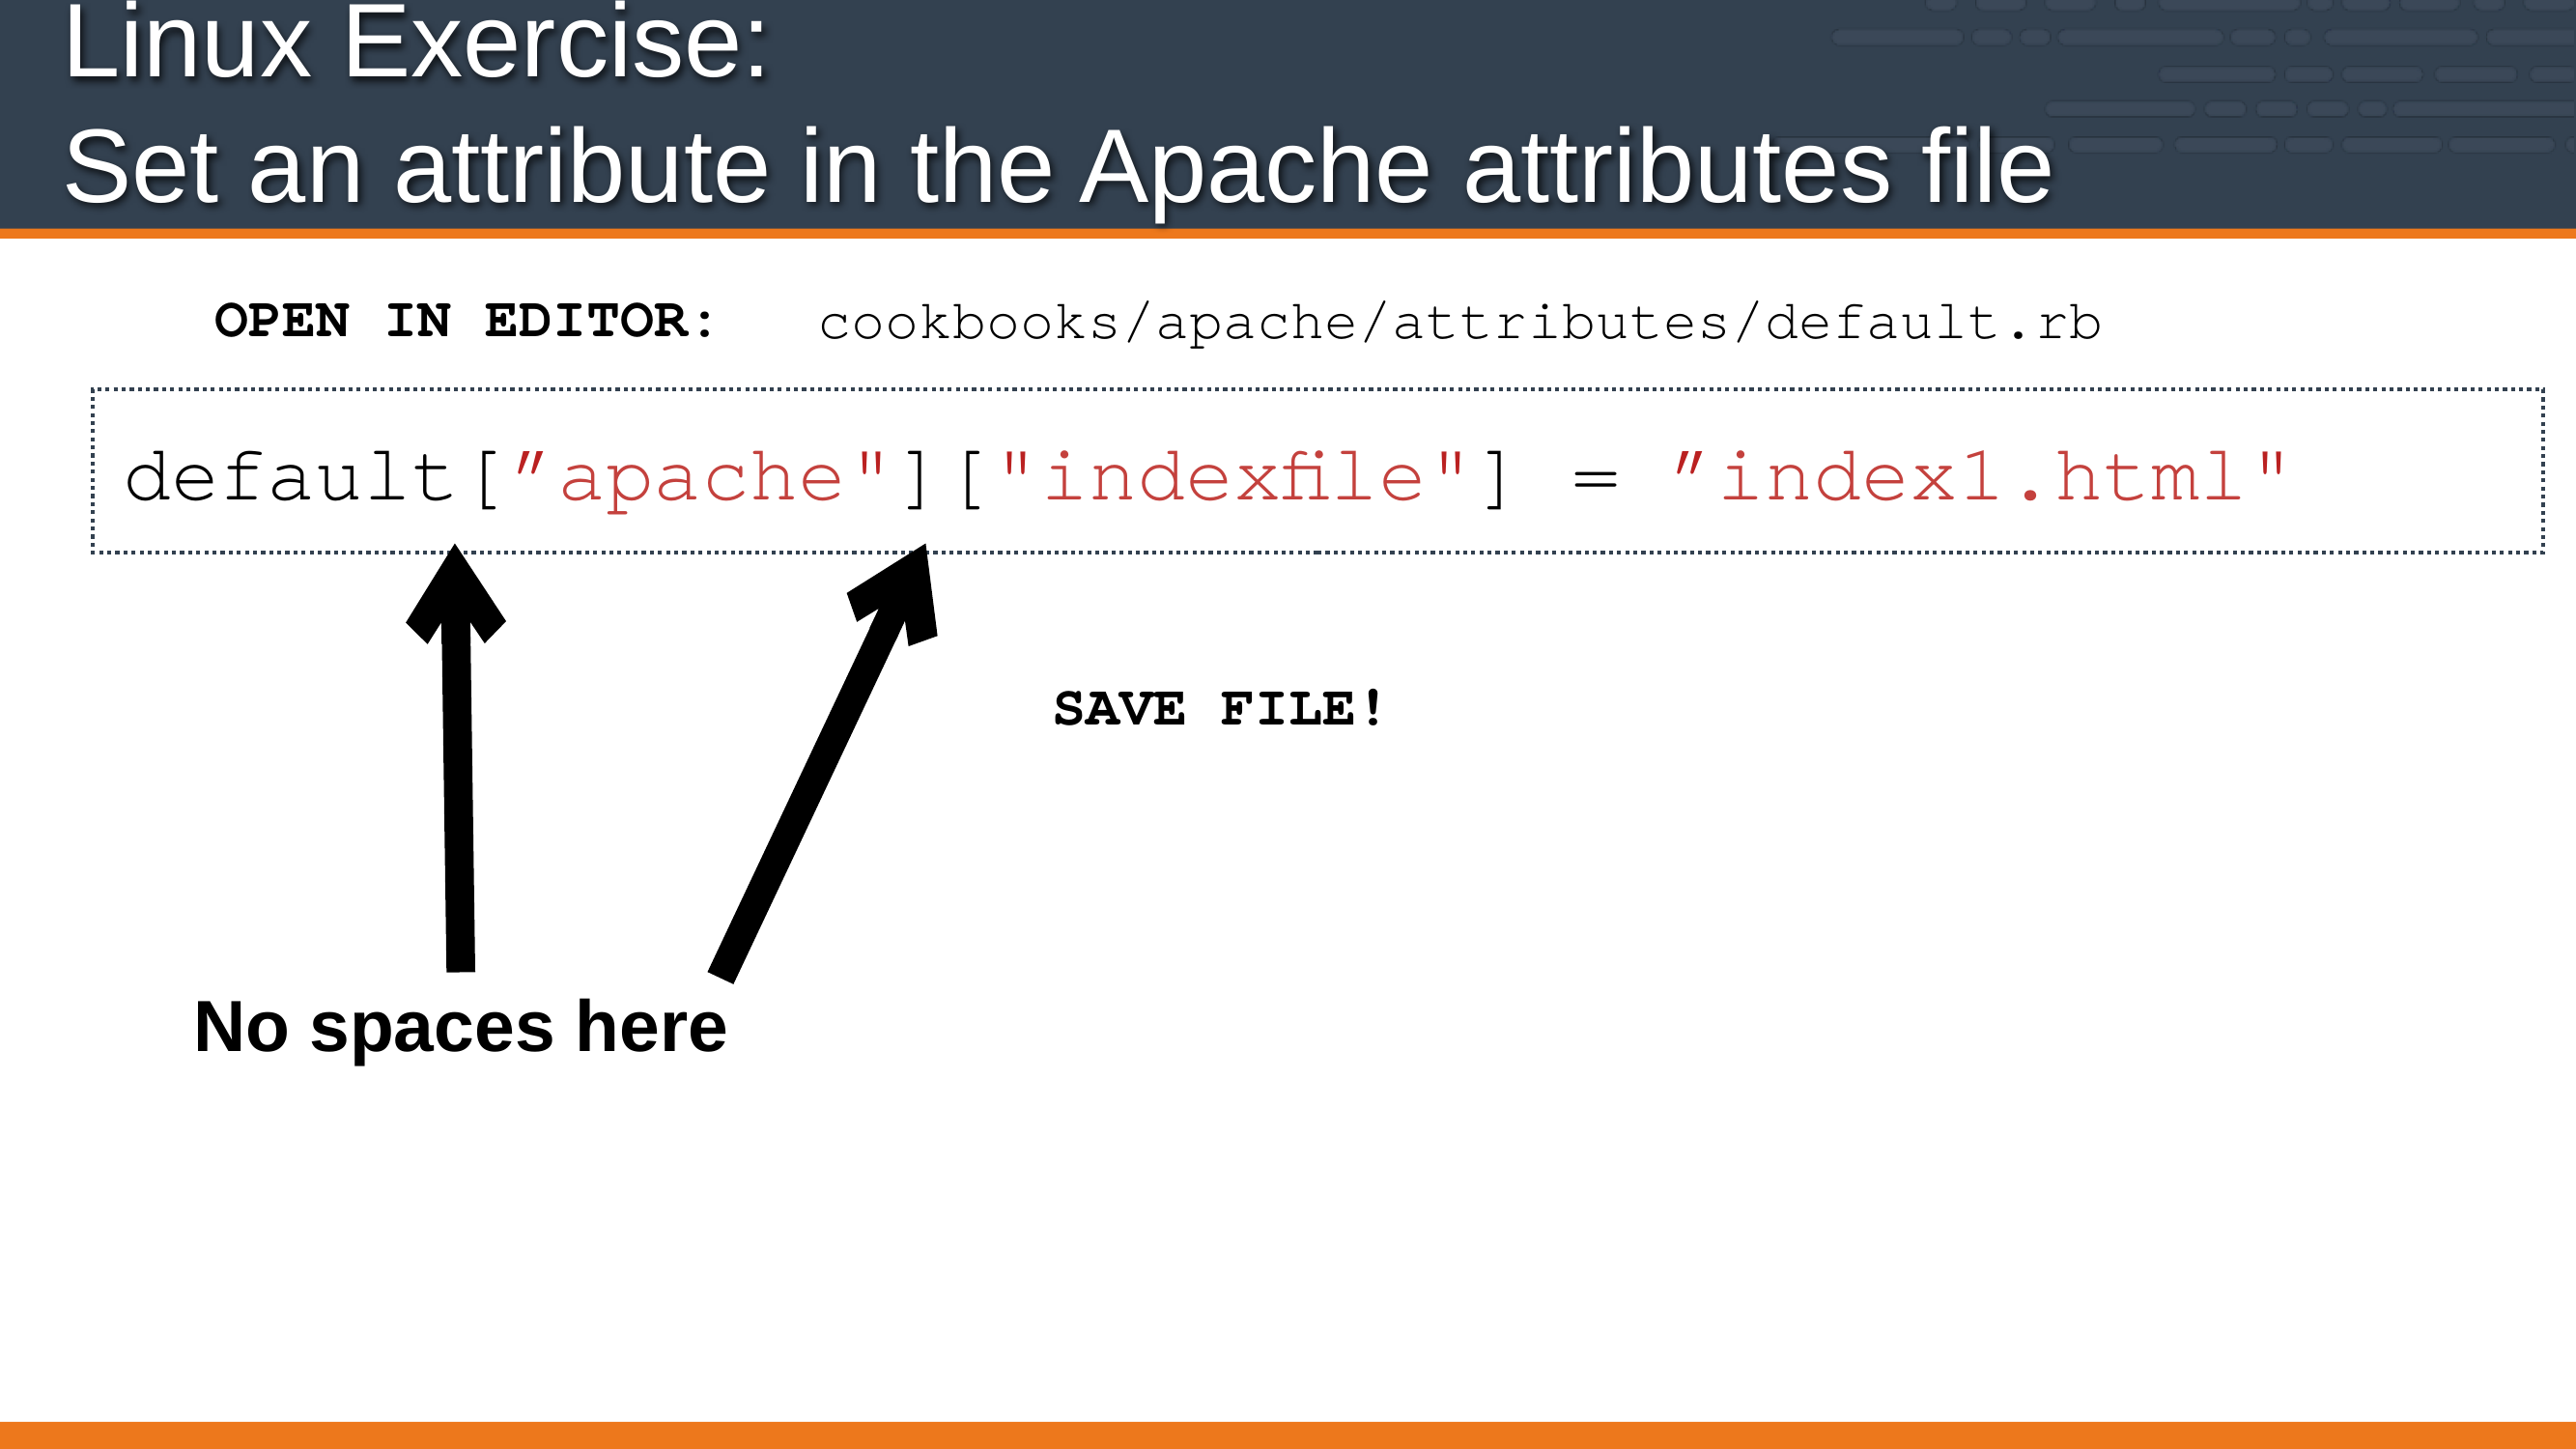

# Linux Exercise: Set an attribute in the Apache attributes file
cookbooks/apache/attributes/default.rb
OPEN IN EDITOR:
default[”apache"]["indexfile"] = ”index1.html"
SAVE FILE!
No spaces here